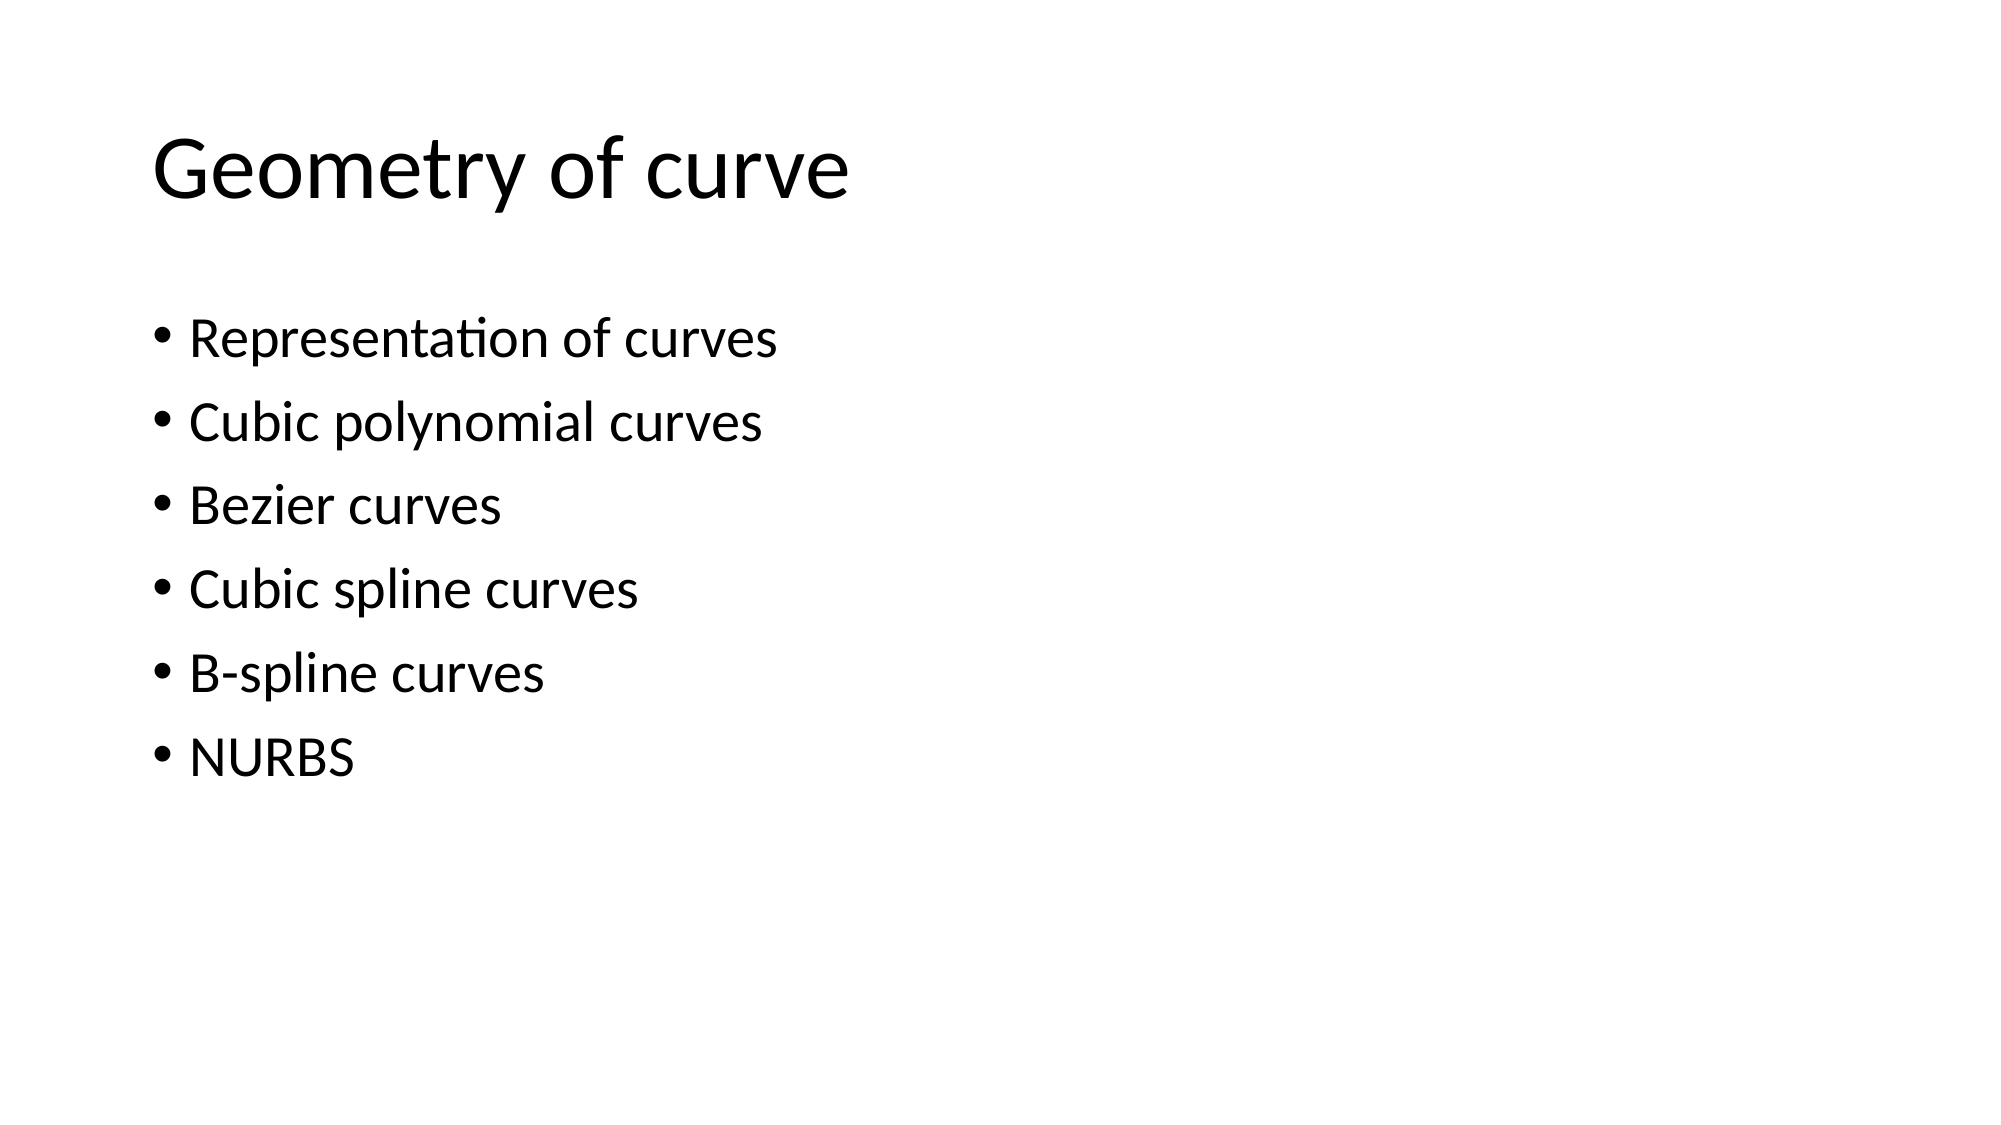

# Geometry of curve
Representation of curves
Cubic polynomial curves
Bezier curves
Cubic spline curves
B-spline curves
NURBS